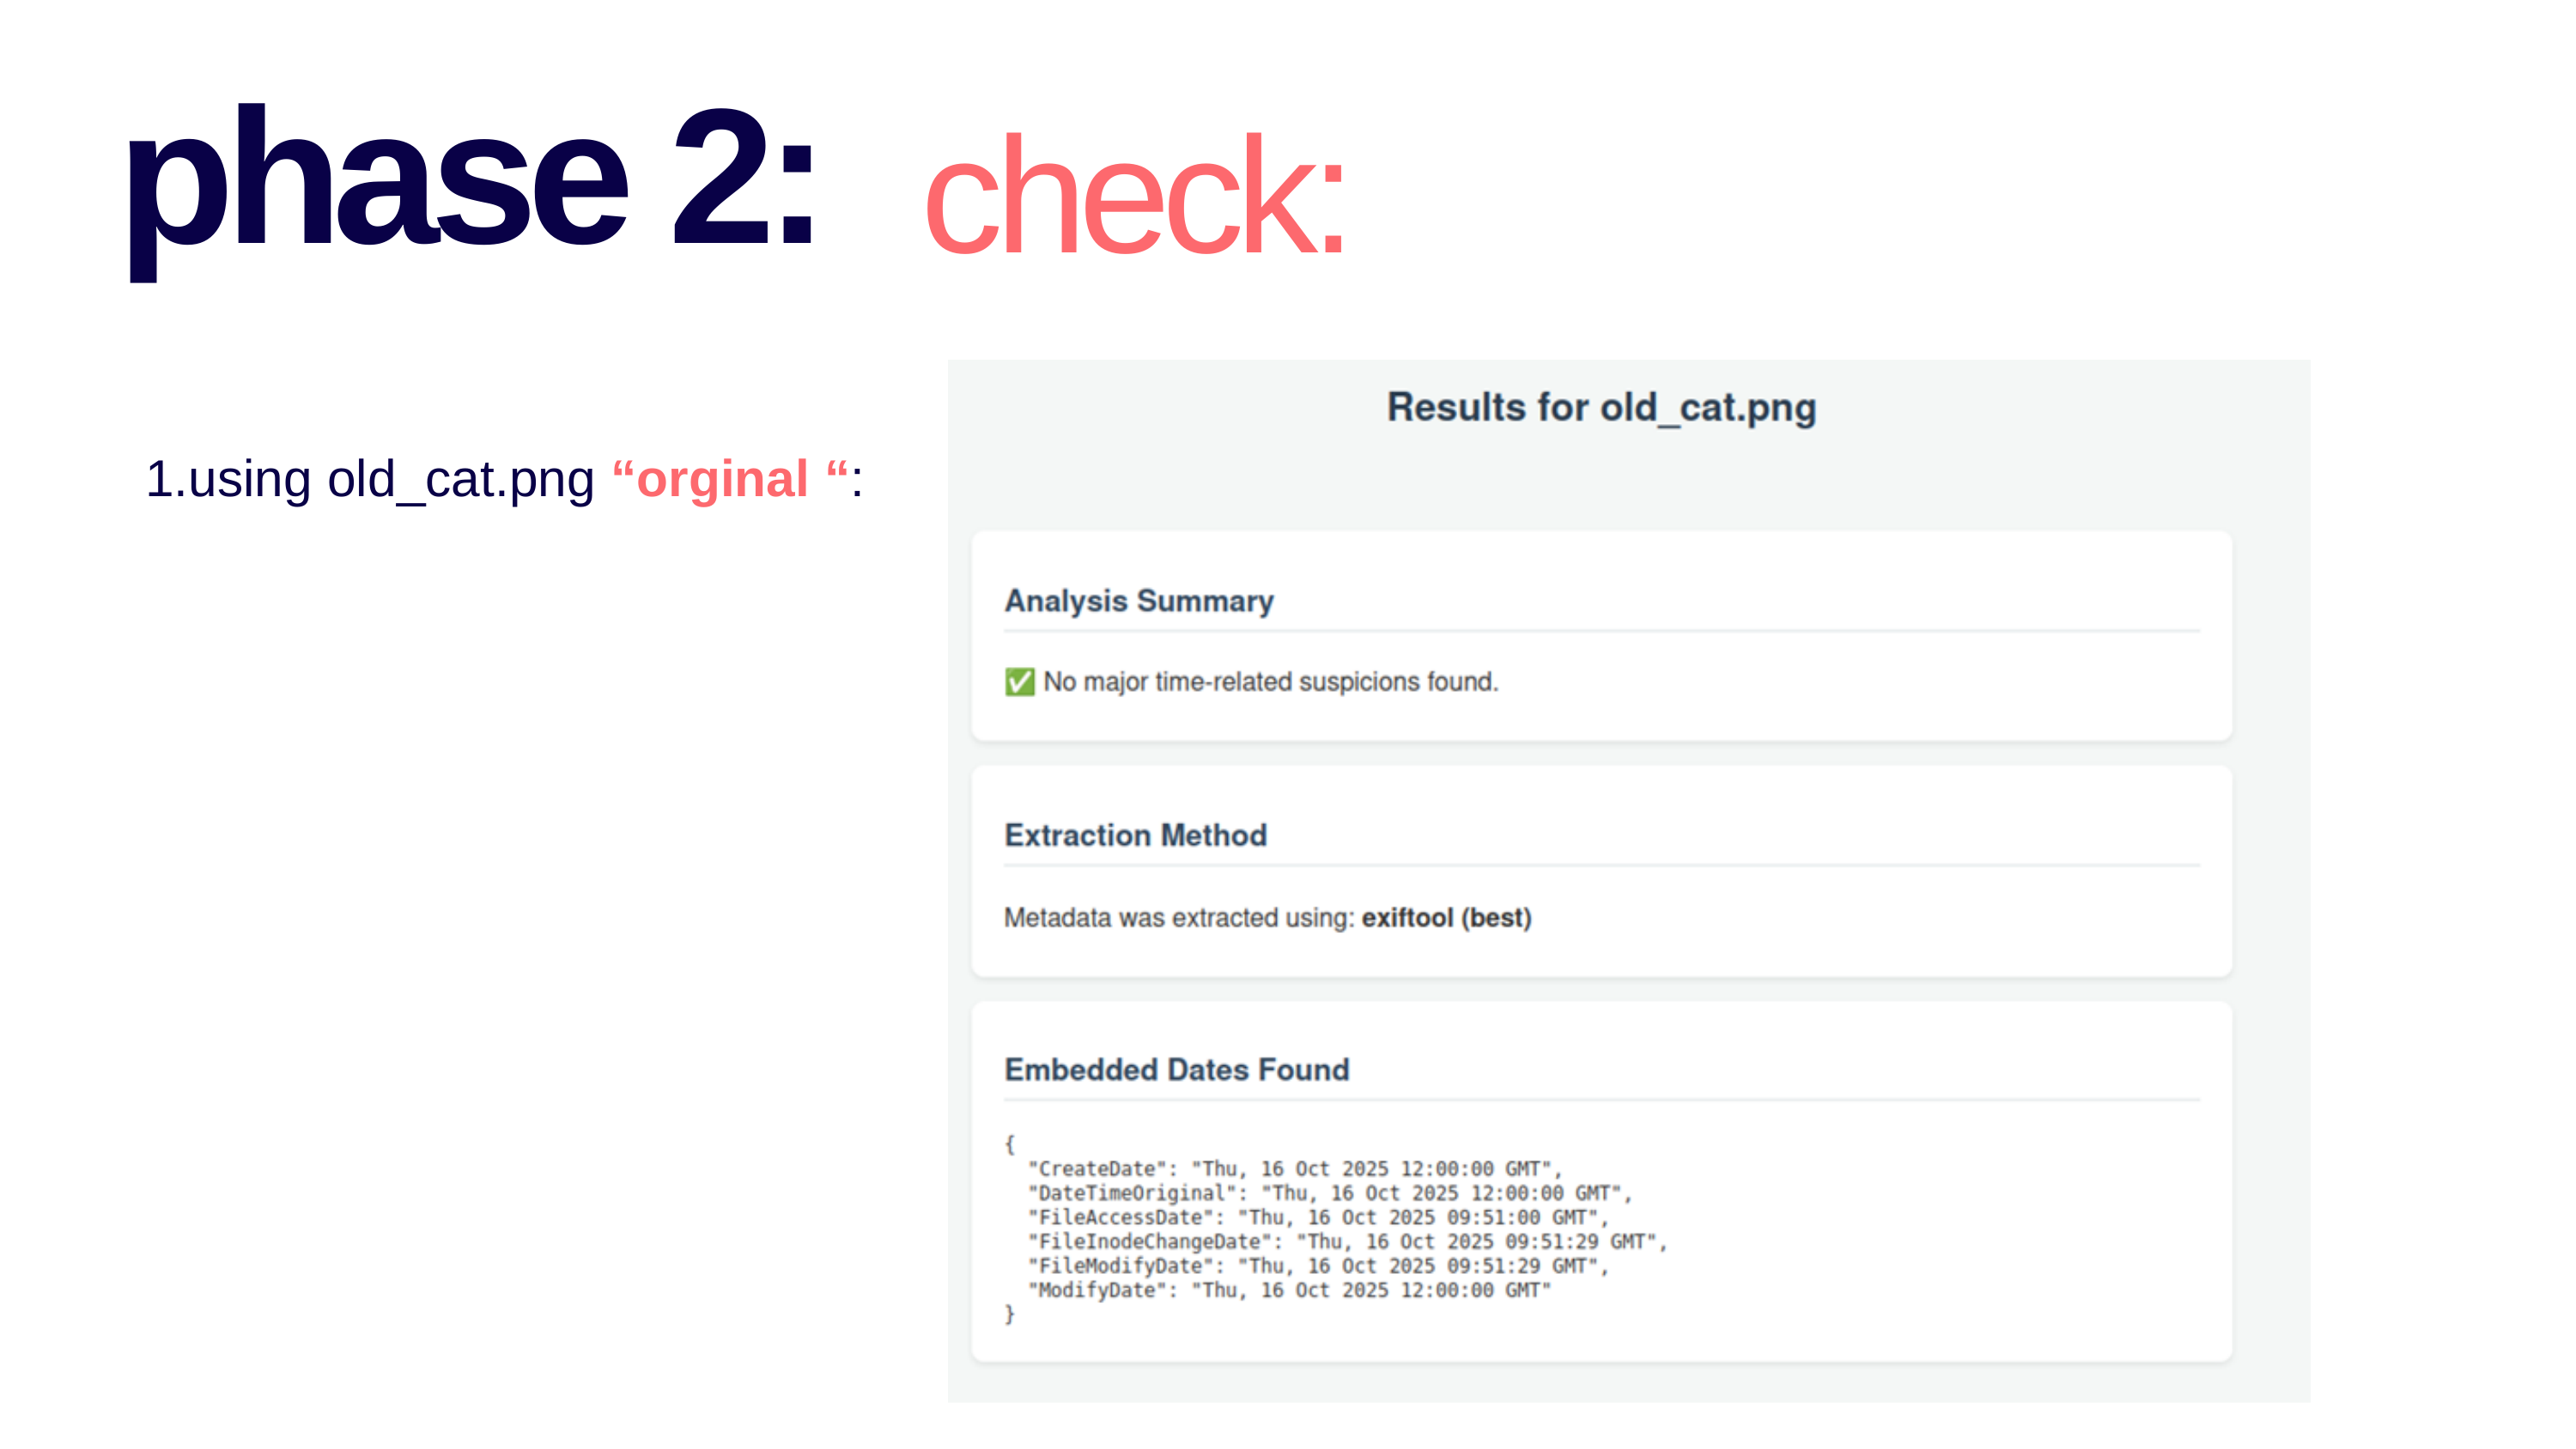

phase 2:
check:

1.using old_cat.png “orginal “: